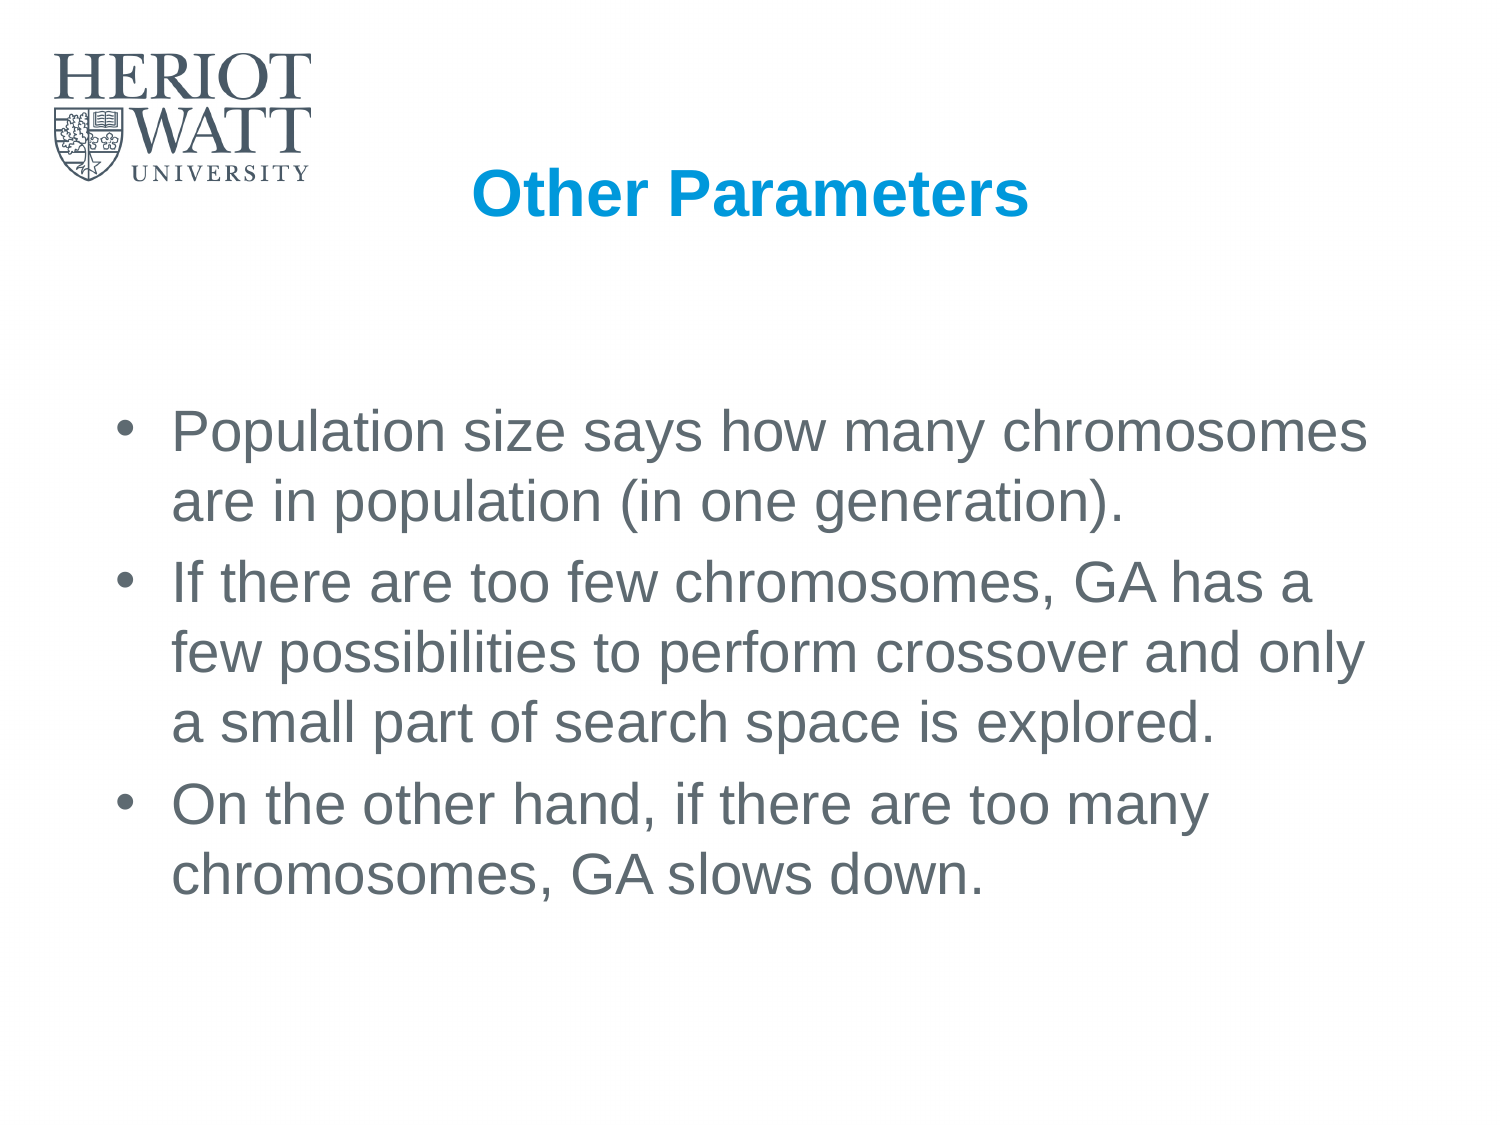

# Other Parameters
Population size says how many chromosomes are in population (in one generation).
If there are too few chromosomes, GA has a few possibilities to perform crossover and only a small part of search space is explored.
On the other hand, if there are too many chromosomes, GA slows down.